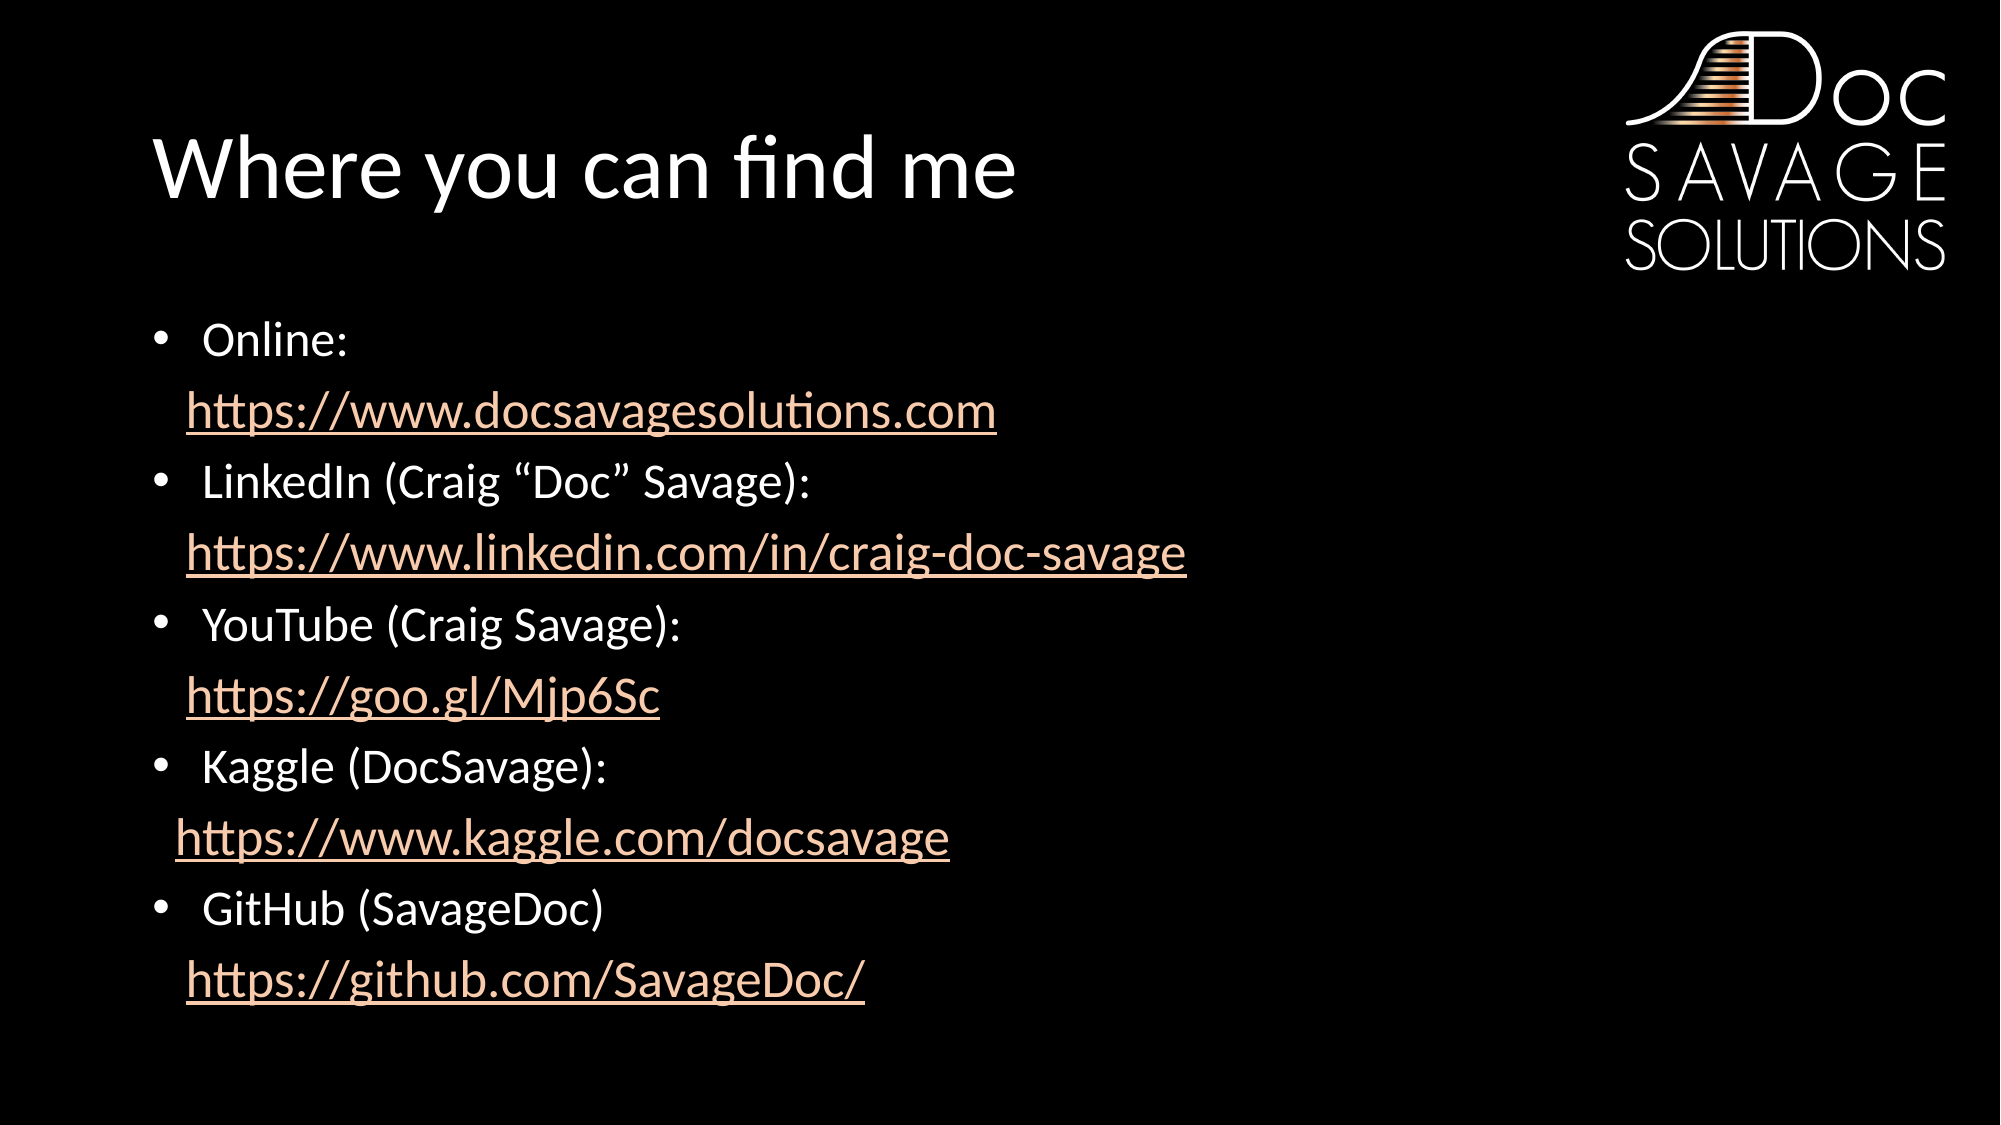

# Where you can find me
Online:
https://www.docsavagesolutions.com
LinkedIn (Craig “Doc” Savage):
https://www.linkedin.com/in/craig-doc-savage
YouTube (Craig Savage):
https://goo.gl/Mjp6Sc
Kaggle (DocSavage):
  https://www.kaggle.com/docsavage
GitHub (SavageDoc)
https://github.com/SavageDoc/